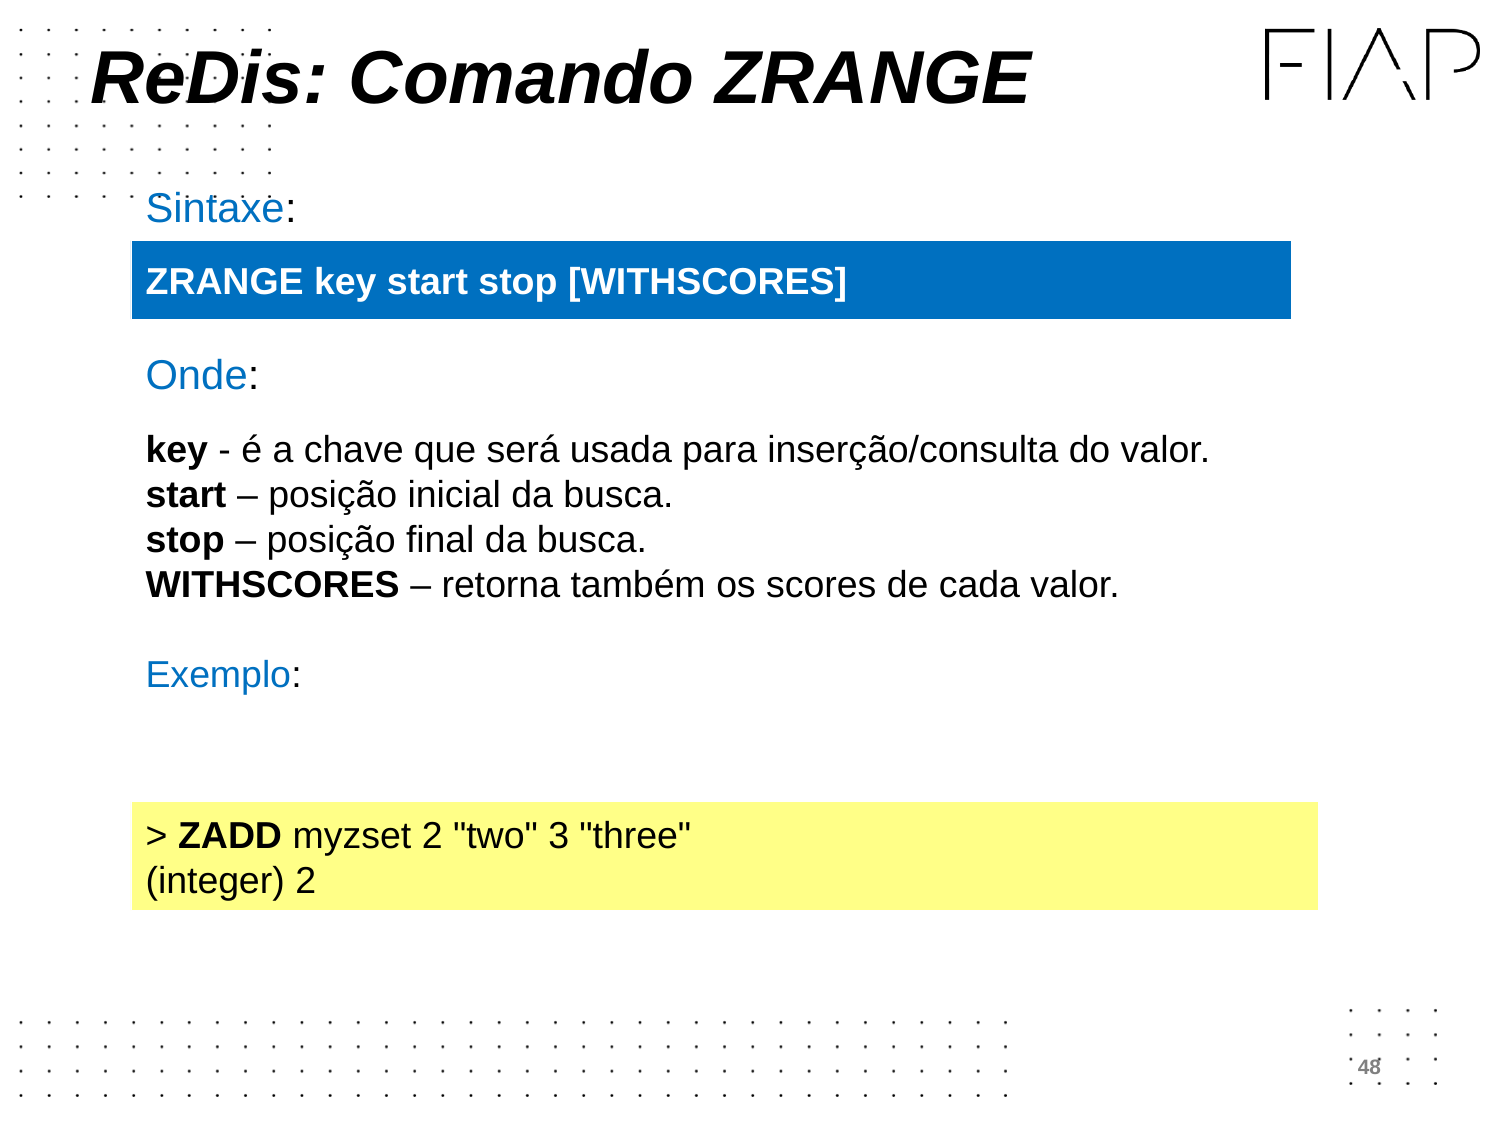

# ReDis: Comando ZRANGE
Sintaxe:

Onde:

key - é a chave que será usada para inserção/consulta do valor.
start – posição inicial da busca.
stop – posição final da busca.
WITHSCORES – retorna também os scores de cada valor.

Exemplo:
ZRANGE key start stop [WITHSCORES]
> ZADD myzset 2 "two" 3 "three"
(integer) 2